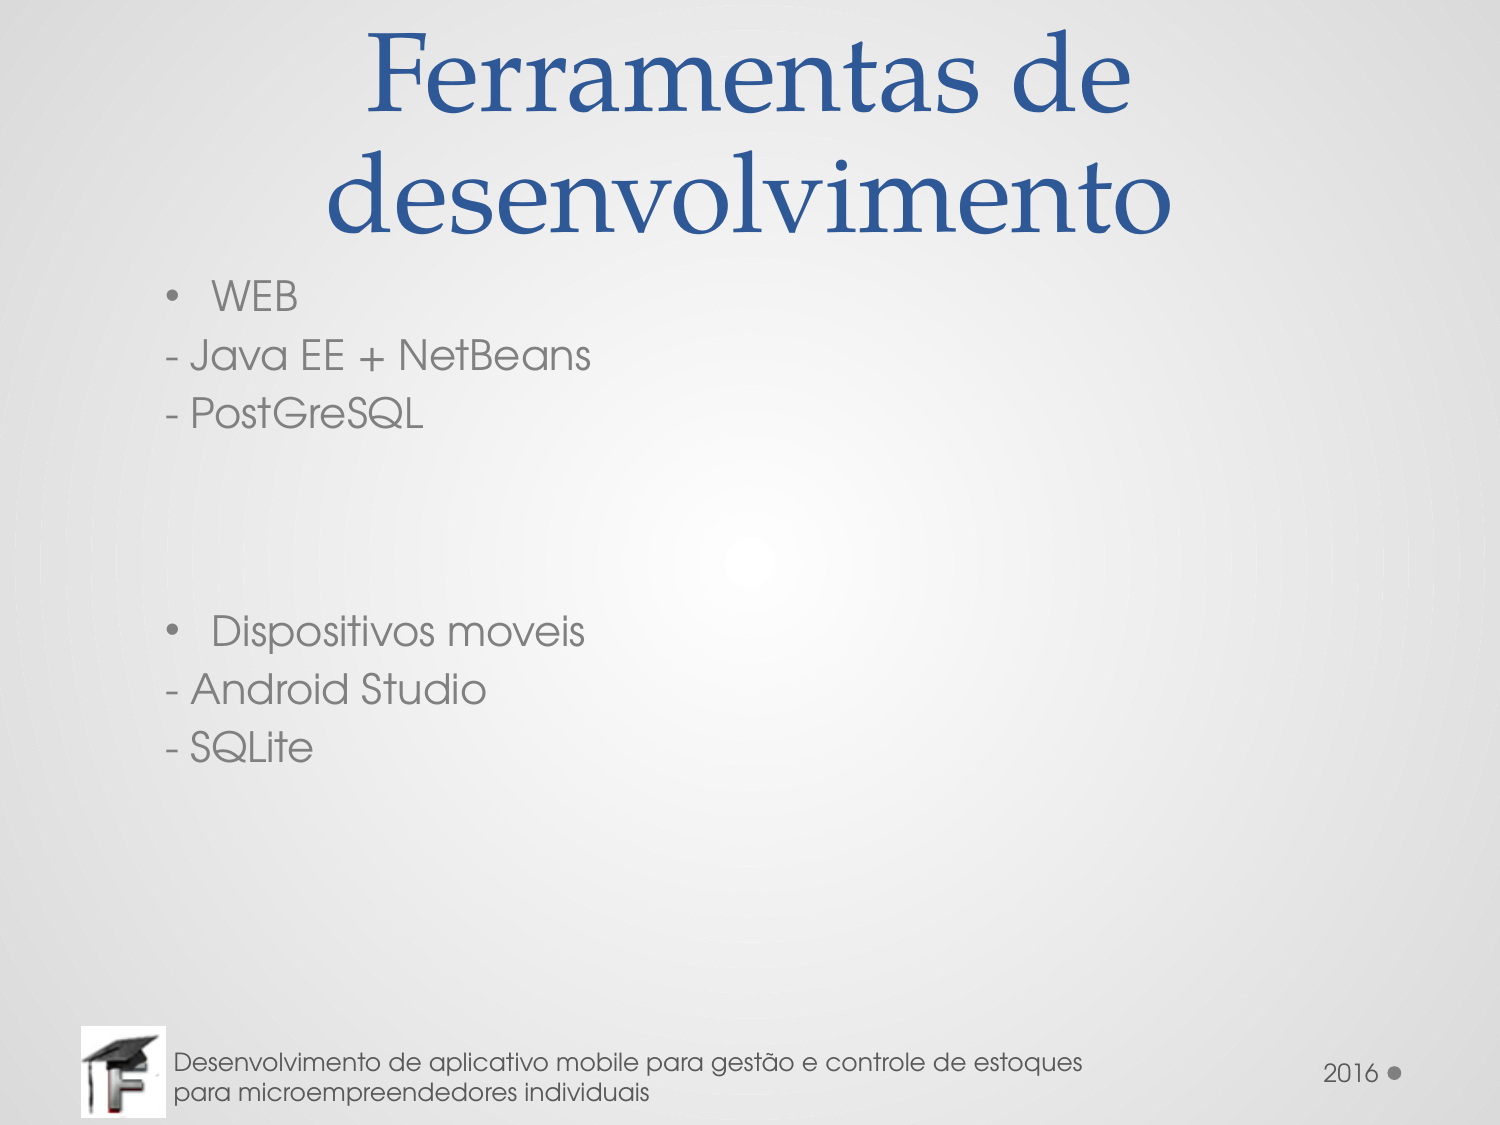

# Ferramentas de desenvolvimento
WEB
- Java EE + NetBeans
- PostGreSQL

Dispositivos moveis
- Android Studio
- SQLite
2016
Desenvolvimento de aplicativo mobile para gestão e controle de estoques para microempreendedores individuais